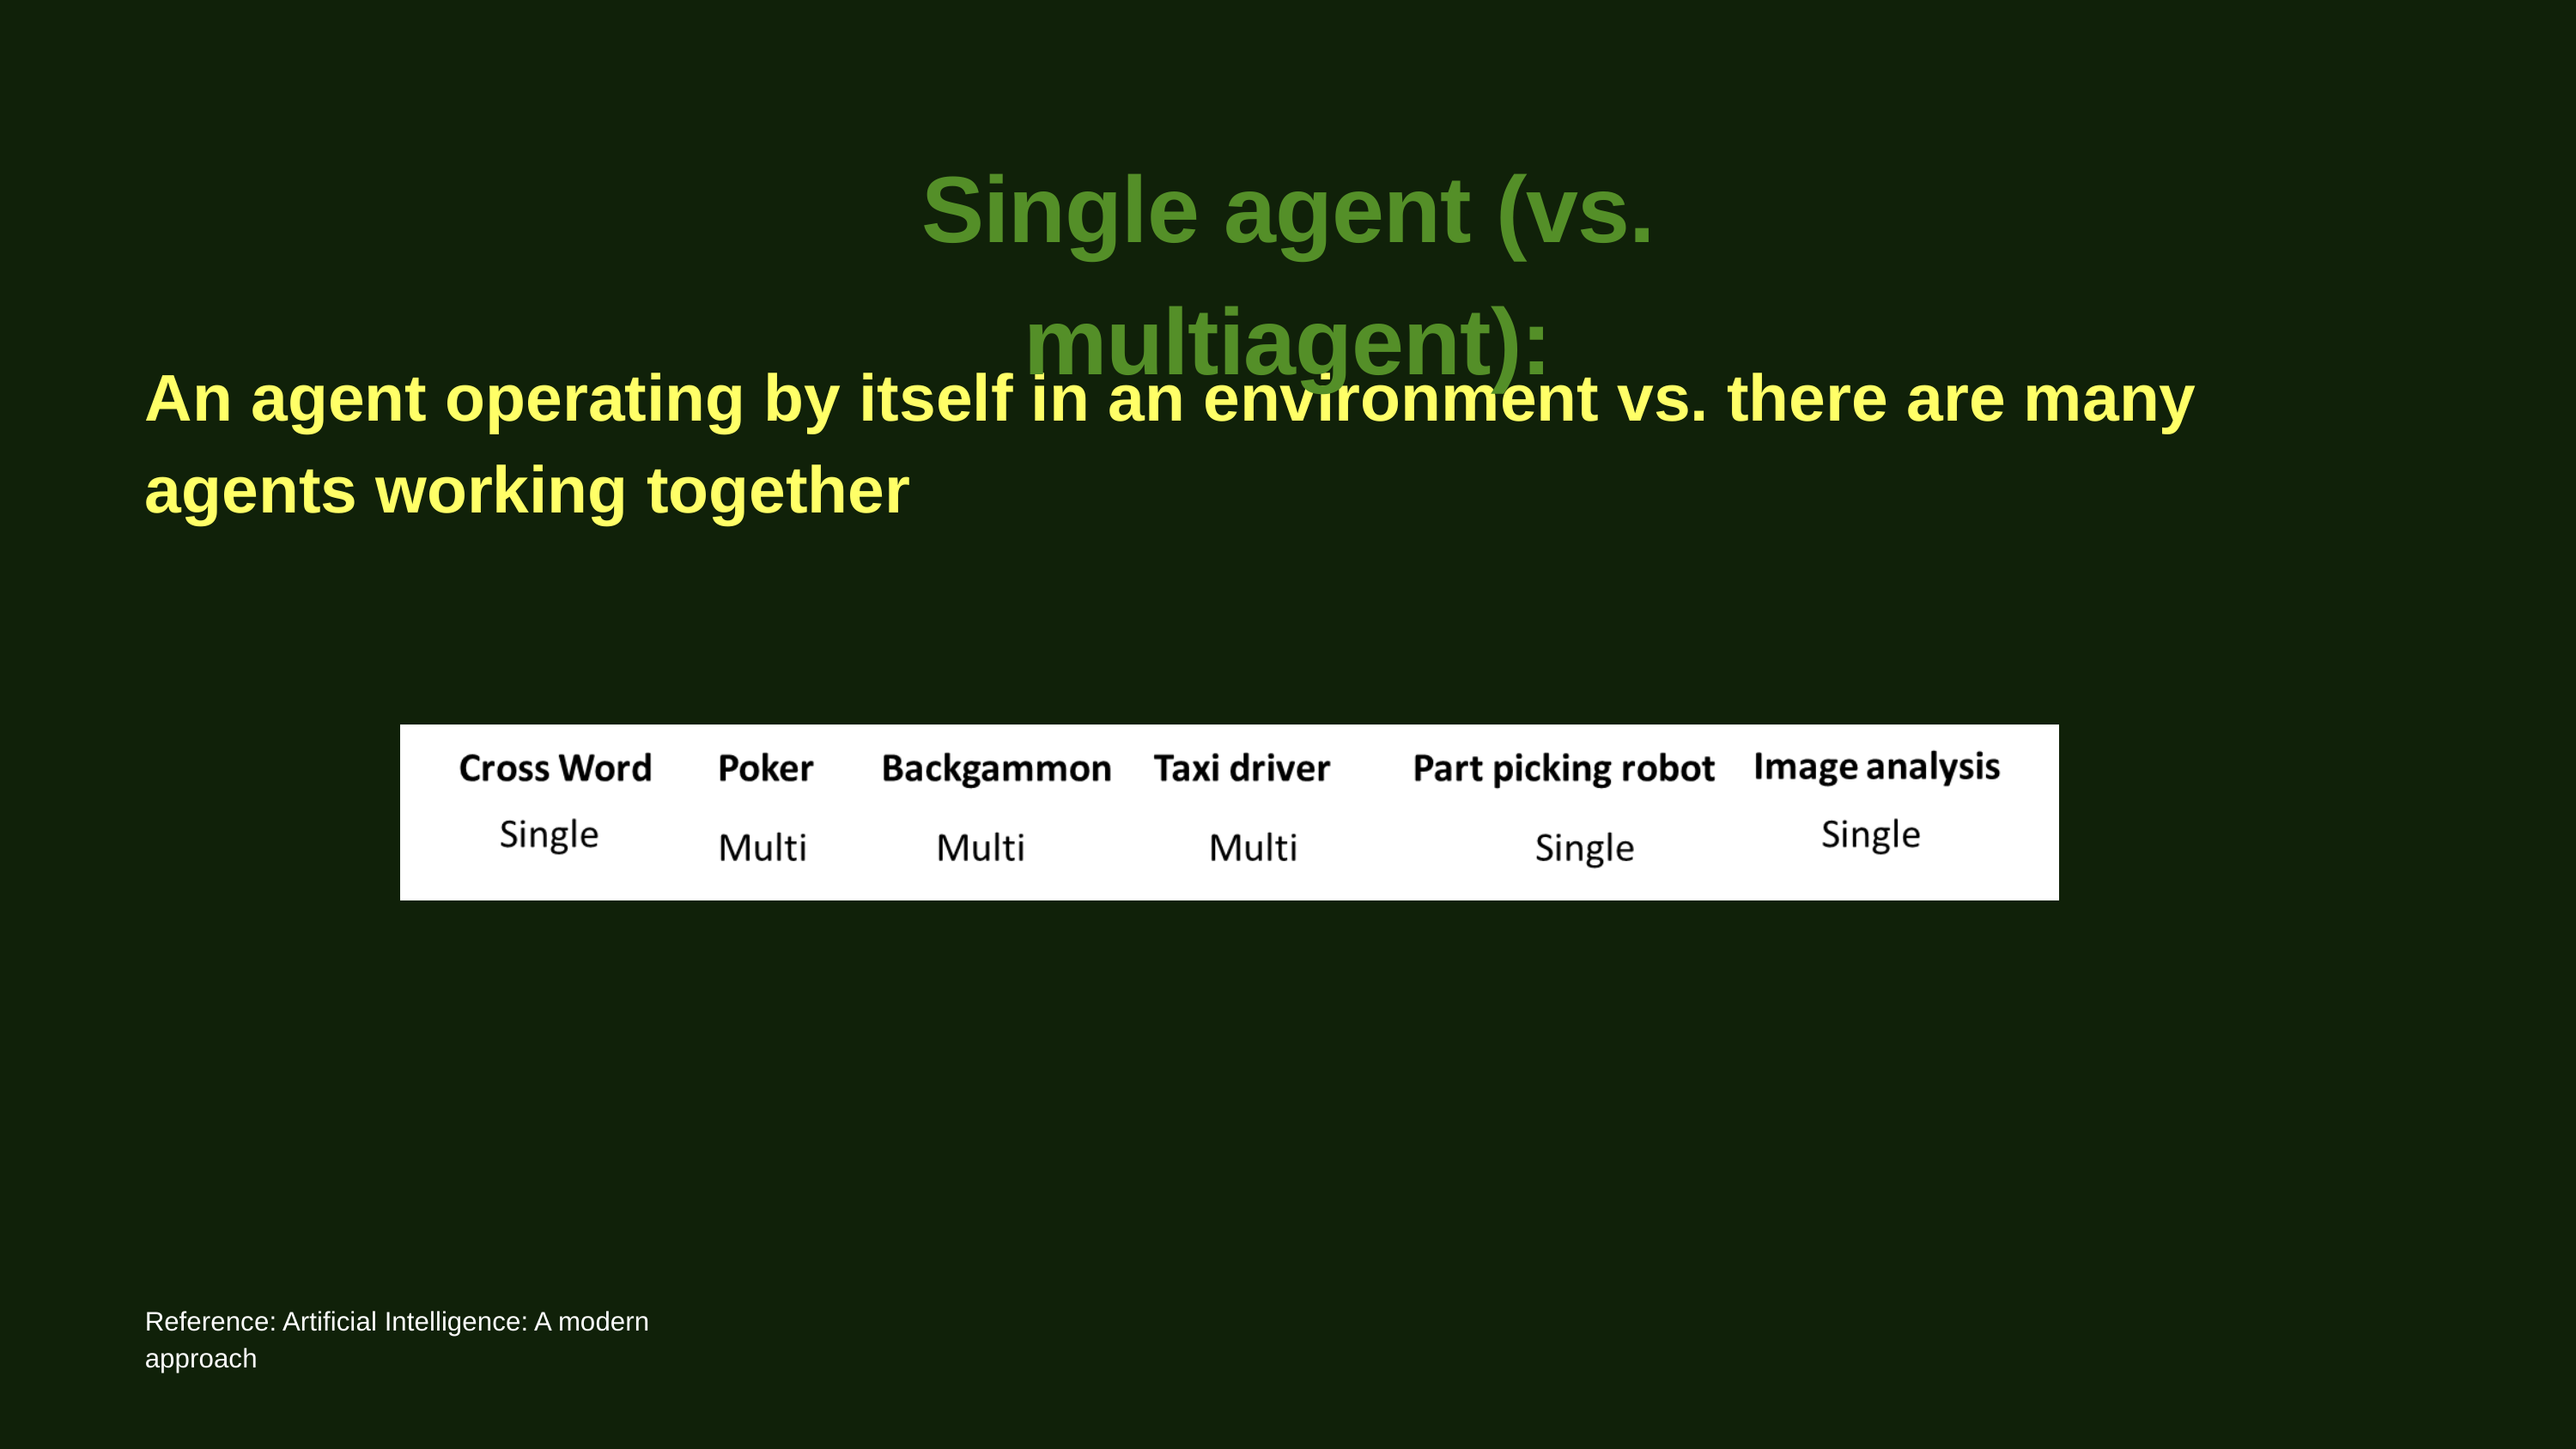

Single agent (vs. multiagent):
An agent operating by itself in an environment vs. there are many agents working together

Reference: Artificial Intelligence: A modern approach